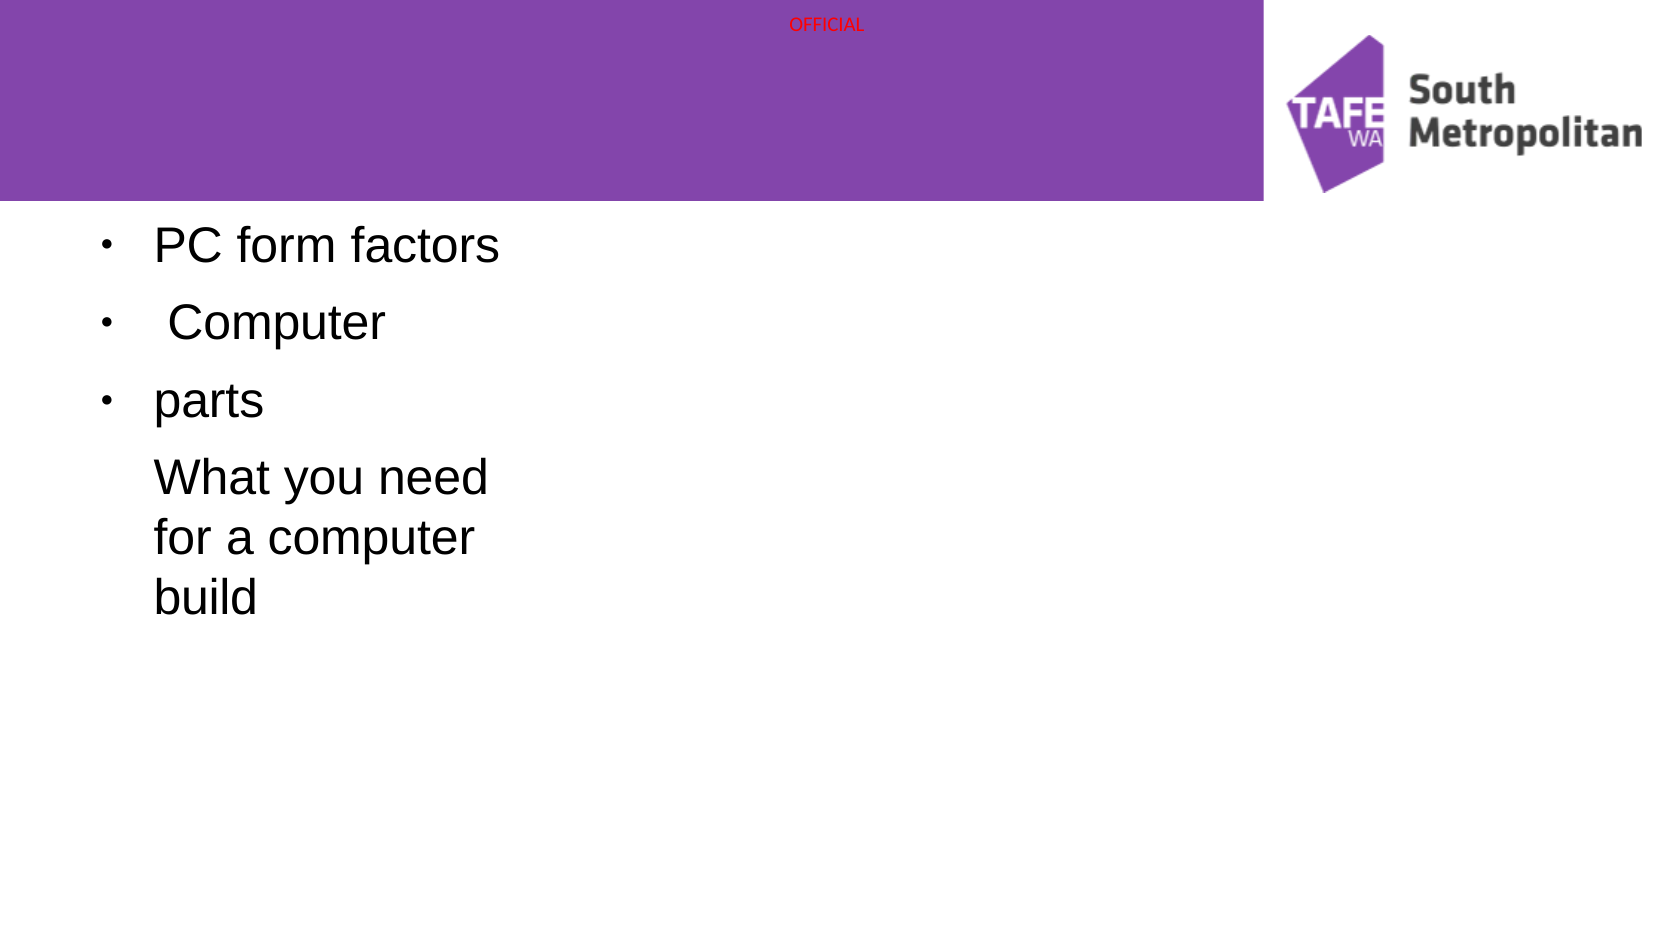

PC form factors  Computer parts
What you need for a computer build
●
●
●